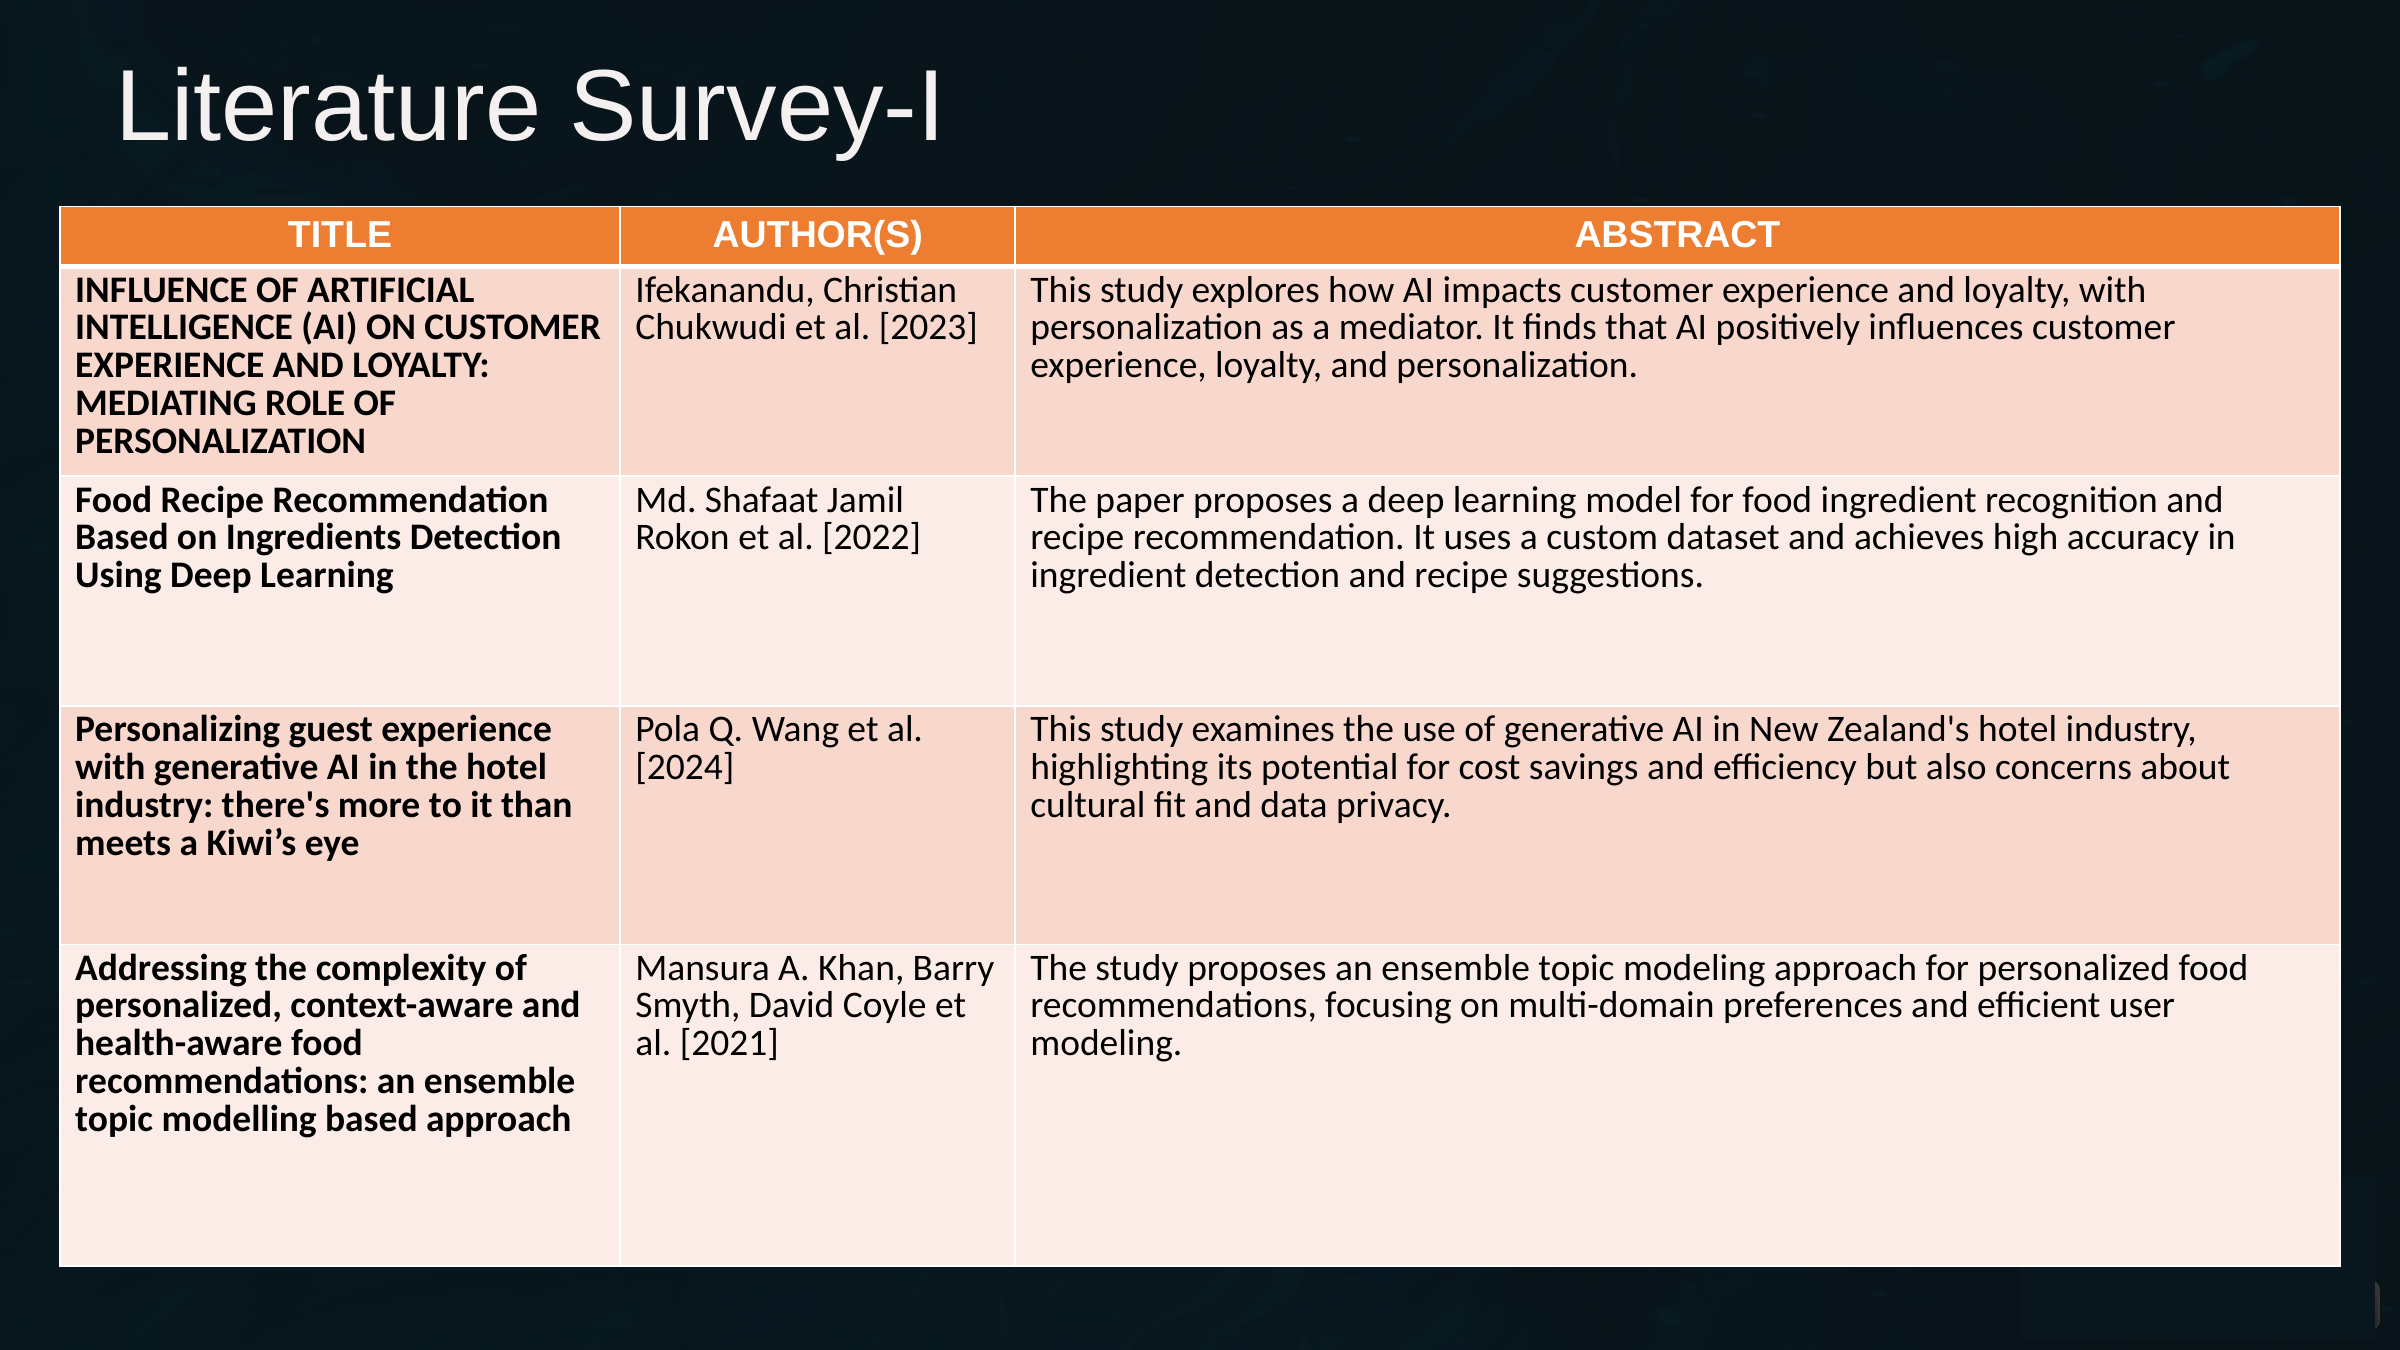

Literature Survey-I
| TITLE | AUTHOR(S) | ABSTRACT |
| --- | --- | --- |
| INFLUENCE OF ARTIFICIAL INTELLIGENCE (AI) ON CUSTOMER EXPERIENCE AND LOYALTY: MEDIATING ROLE OF PERSONALIZATION | Ifekanandu, Christian Chukwudi et al. [2023] | This study explores how AI impacts customer experience and loyalty, with personalization as a mediator. It finds that AI positively influences customer experience, loyalty, and personalization. |
| Food Recipe Recommendation Based on Ingredients Detection Using Deep Learning | Md. Shafaat Jamil Rokon et al. [2022] | The paper proposes a deep learning model for food ingredient recognition and recipe recommendation. It uses a custom dataset and achieves high accuracy in ingredient detection and recipe suggestions. |
| Personalizing guest experience with generative AI in the hotel industry: there's more to it than meets a Kiwi’s eye | Pola Q. Wang et al. [2024] | This study examines the use of generative AI in New Zealand's hotel industry, highlighting its potential for cost savings and efficiency but also concerns about cultural fit and data privacy. |
| Addressing the complexity of personalized, context-aware and health-aware food recommendations: an ensemble topic modelling based approach | Mansura A. Khan, Barry Smyth, David Coyle et al. [2021] | The study proposes an ensemble topic modeling approach for personalized food recommendations, focusing on multi-domain preferences and efficient user modeling. |